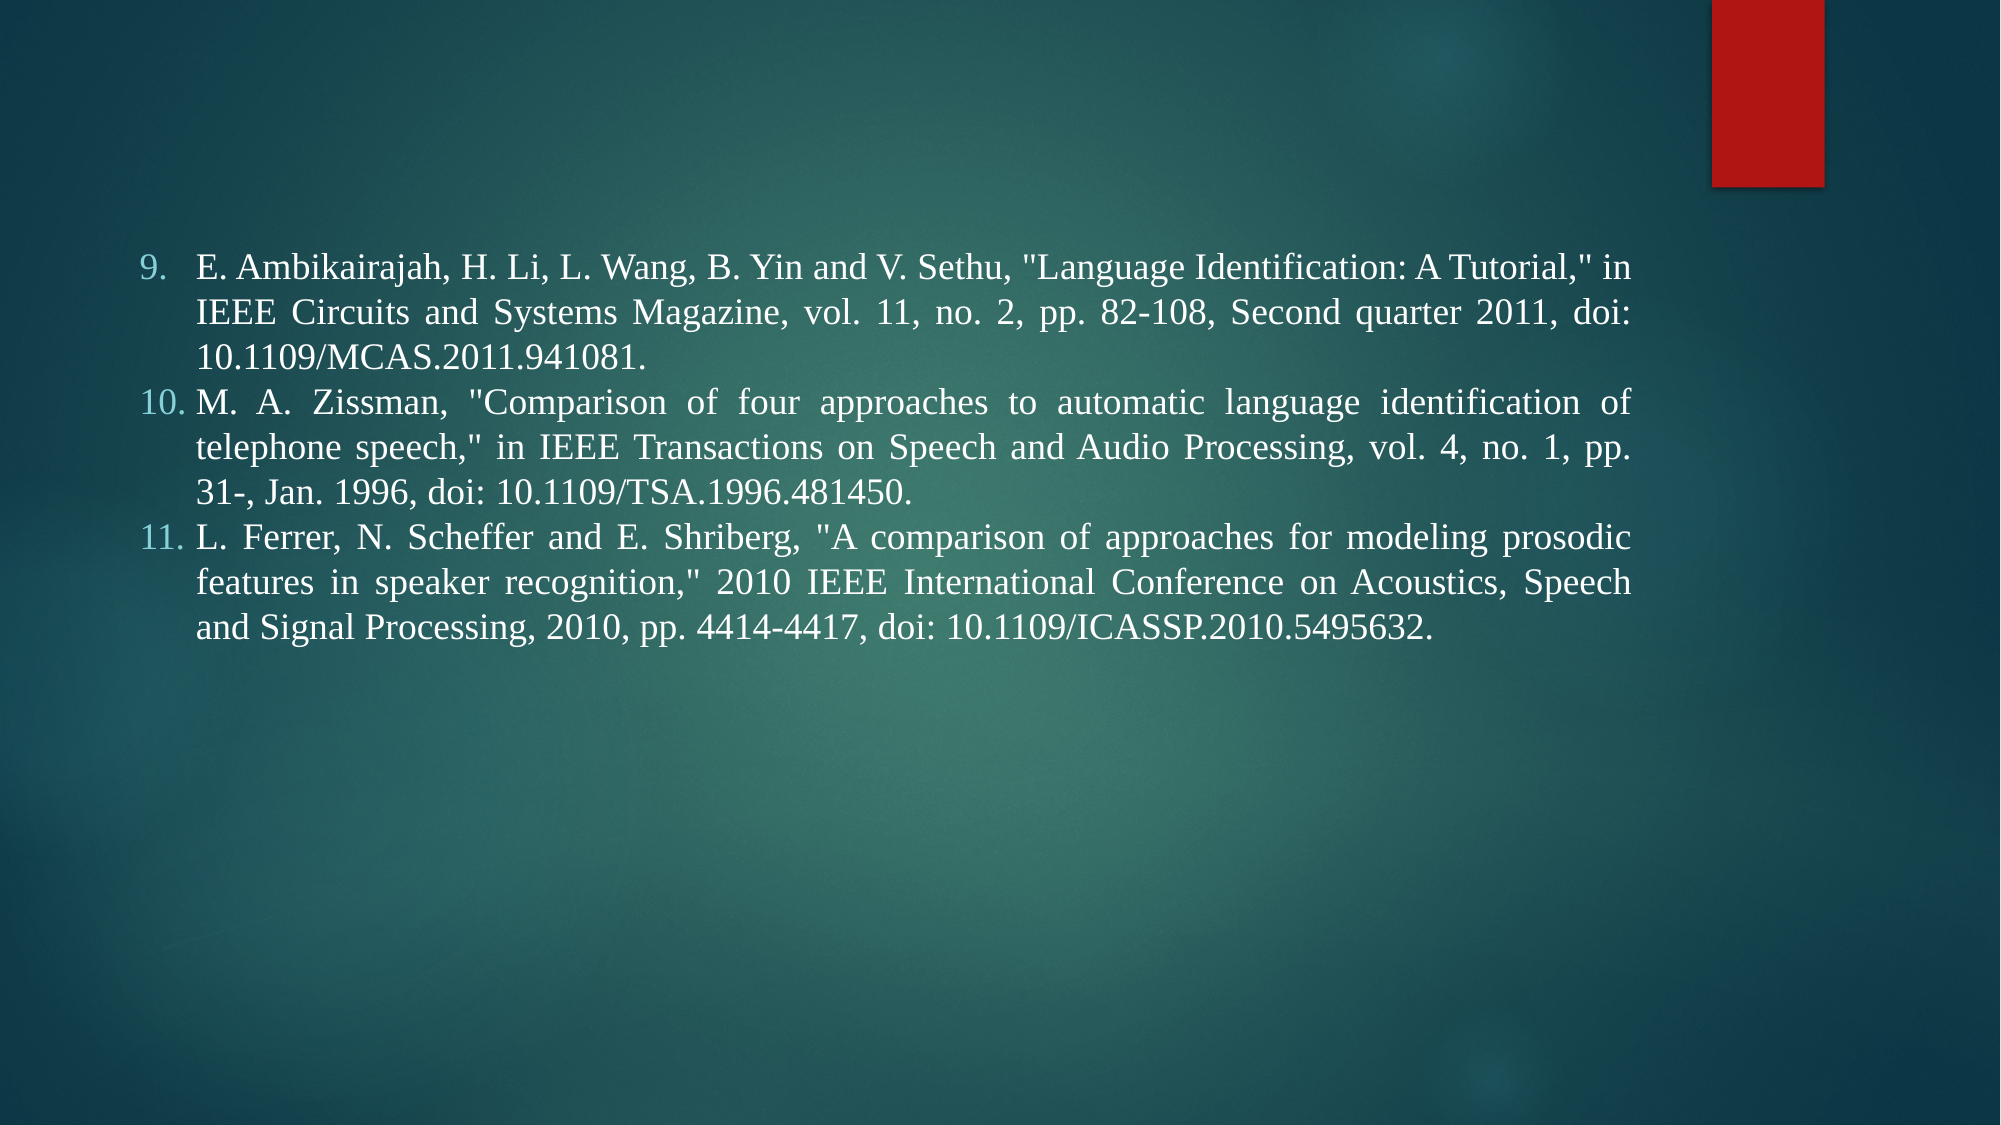

E. Ambikairajah, H. Li, L. Wang, B. Yin and V. Sethu, "Language Identification: A Tutorial," in IEEE Circuits and Systems Magazine, vol. 11, no. 2, pp. 82-108, Second quarter 2011, doi: 10.1109/MCAS.2011.941081.
M. A. Zissman, "Comparison of four approaches to automatic language identification of telephone speech," in IEEE Transactions on Speech and Audio Processing, vol. 4, no. 1, pp. 31-, Jan. 1996, doi: 10.1109/TSA.1996.481450.
L. Ferrer, N. Scheffer and E. Shriberg, "A comparison of approaches for modeling prosodic features in speaker recognition," 2010 IEEE International Conference on Acoustics, Speech and Signal Processing, 2010, pp. 4414-4417, doi: 10.1109/ICASSP.2010.5495632.